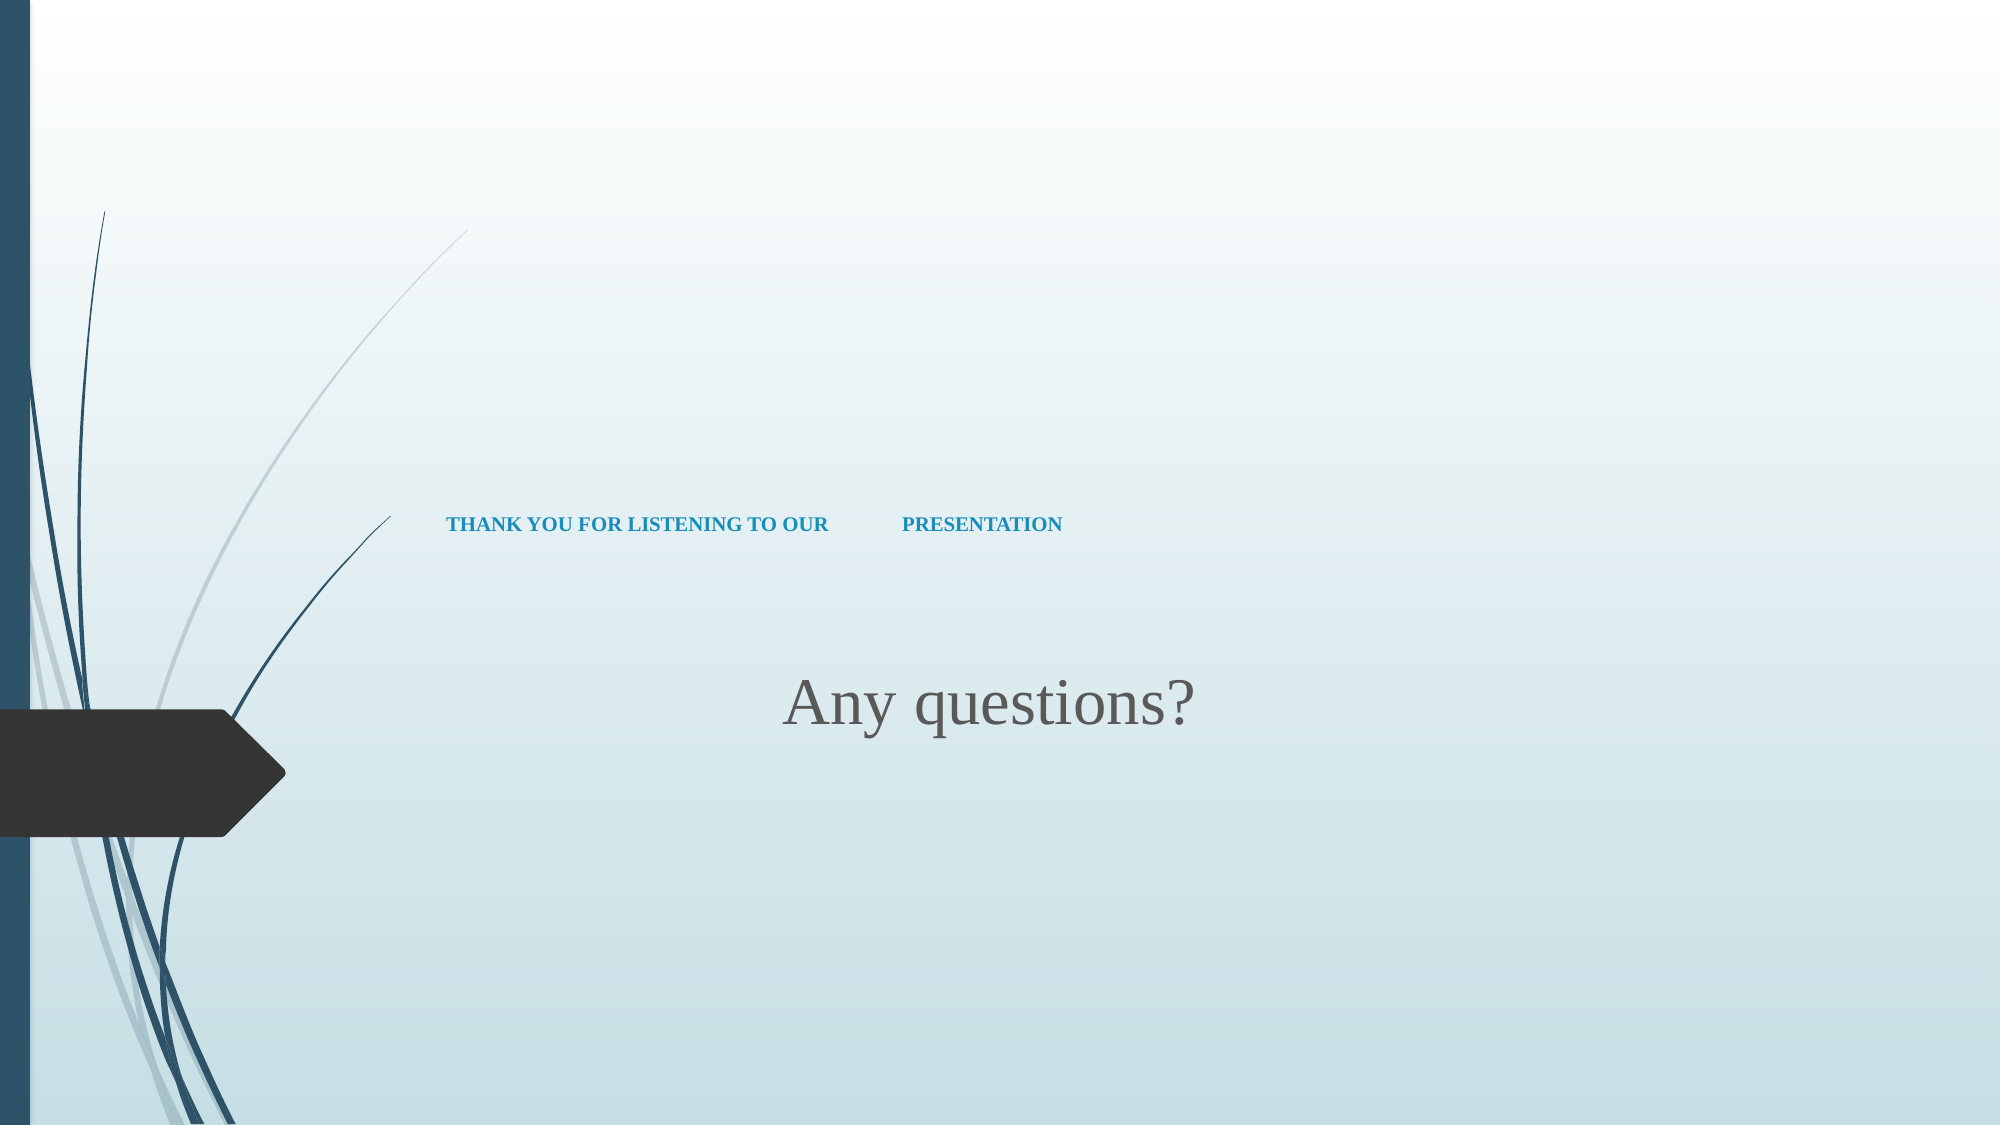

# THANK YOU FOR LISTENING TO OUR              PRESENTATION
Any questions?